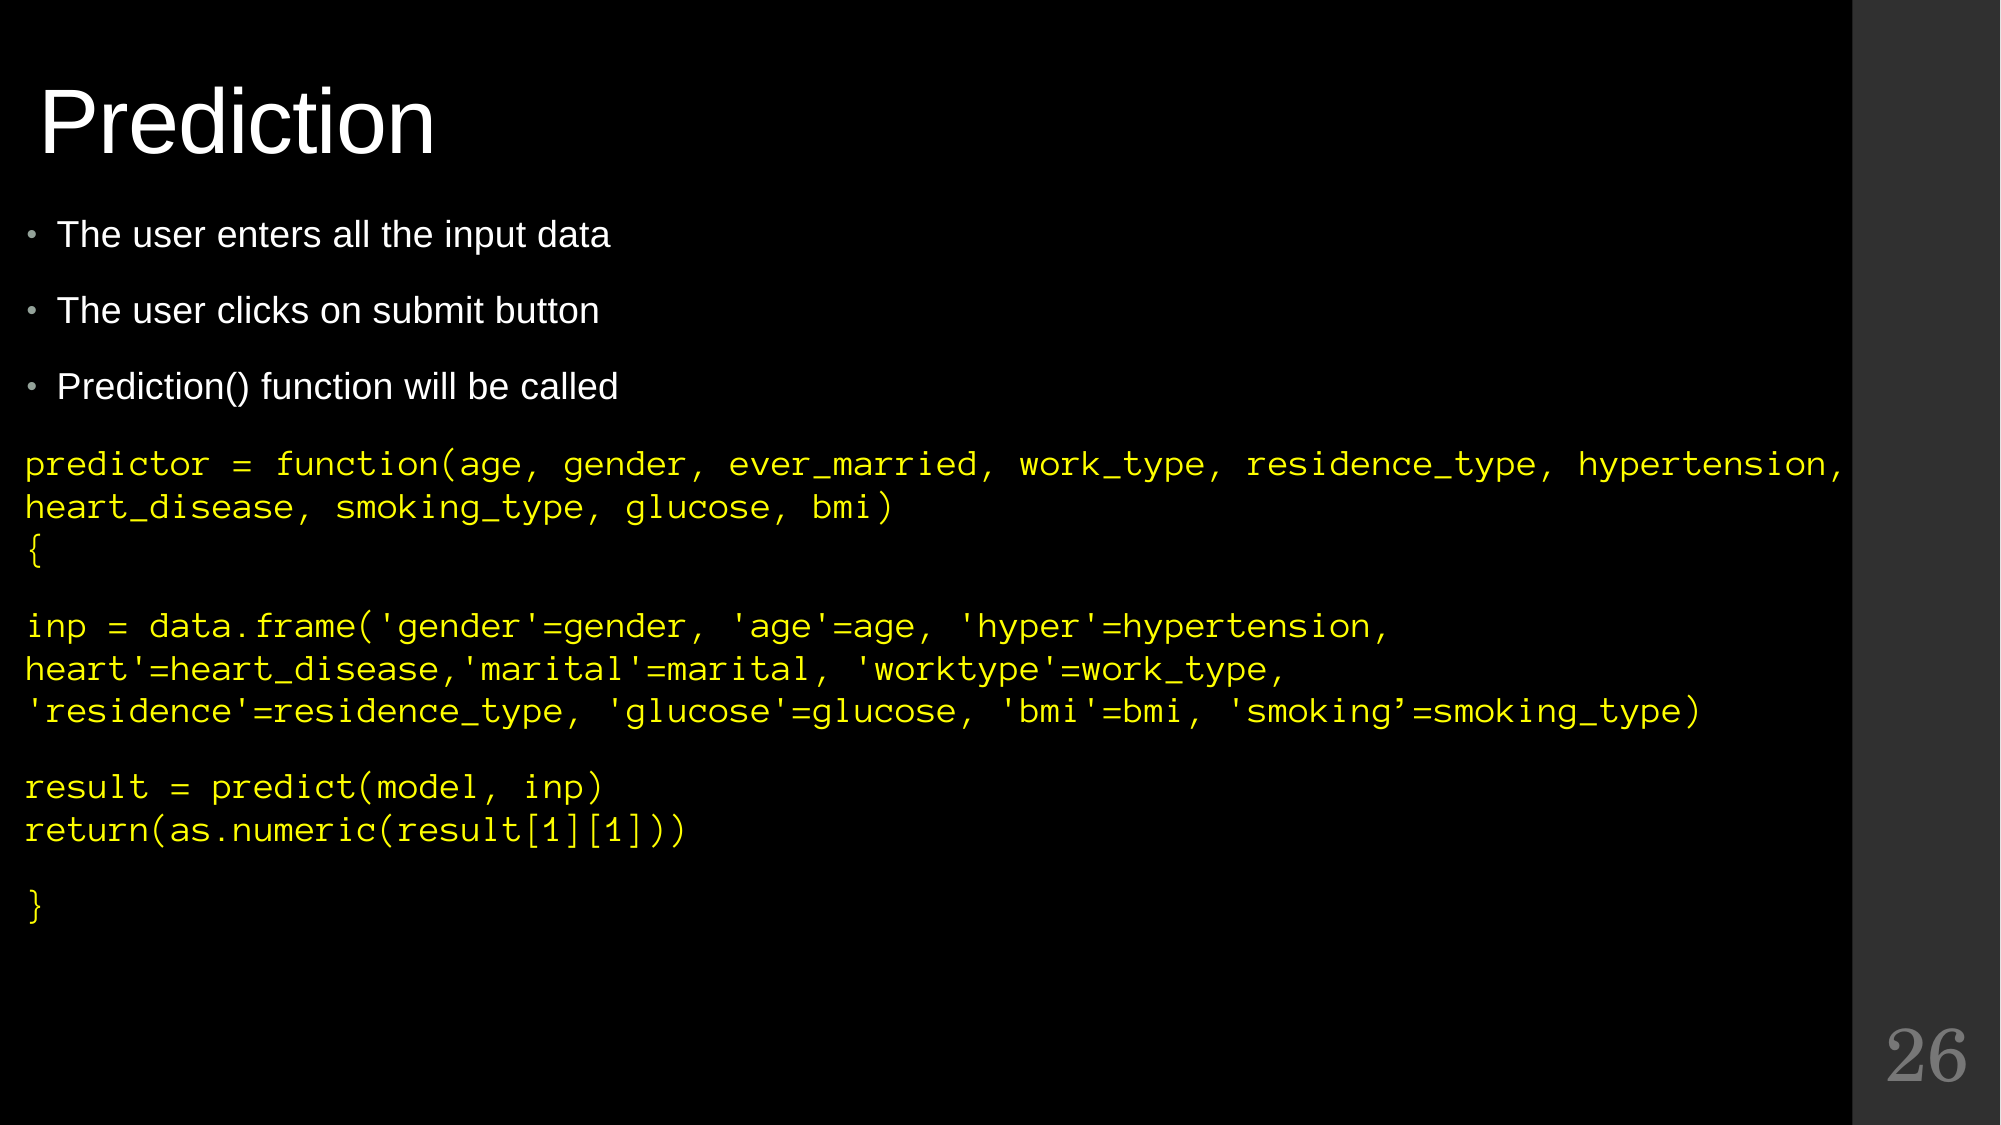

# Prediction
The user enters all the input data
The user clicks on submit button
Prediction() function will be called
predictor = function(age, gender, ever_married, work_type, residence_type, hypertension, heart_disease, smoking_type, glucose, bmi)
{
inp = data.frame('gender'=gender, 'age'=age, 'hyper'=hypertension,               	heart'=heart_disease,'marital'=marital, 'worktype'=work_type, 	'residence'=residence_type, 'glucose'=glucose, 'bmi'=bmi, 'smoking’=smoking_type)
result = predict(model, inp)
return(as.numeric(result[1][1]))
}

26